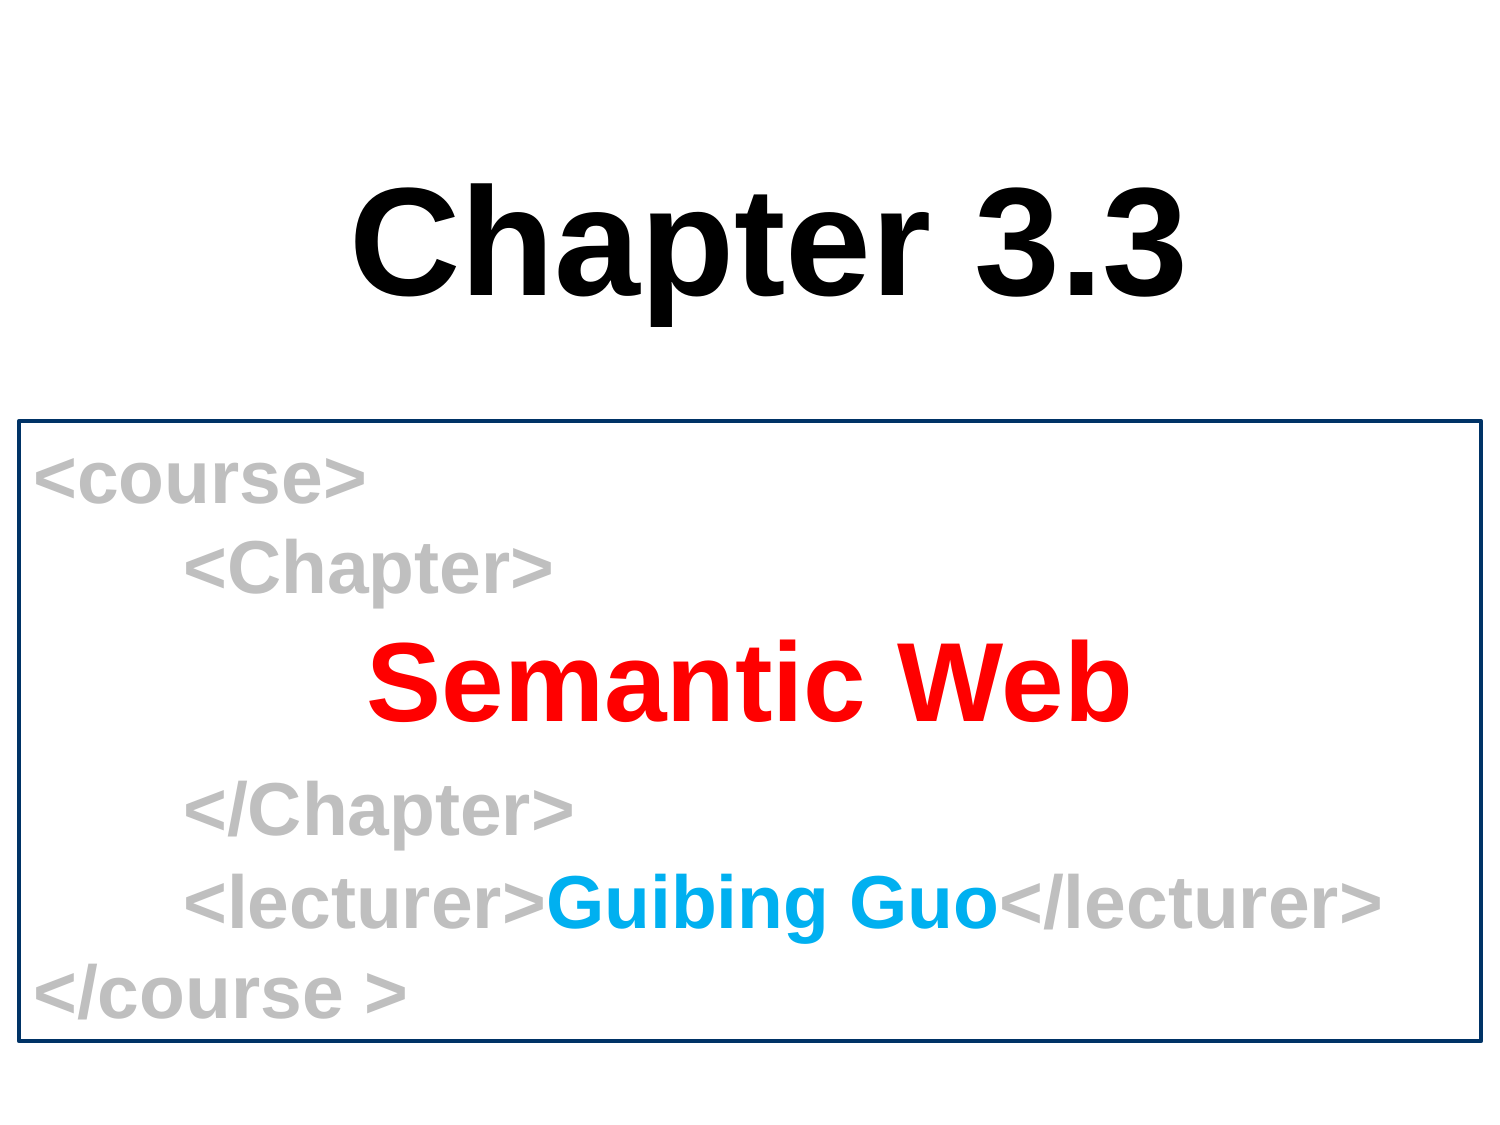

# Chapter 3.3
<course>
	<Chapter>
Semantic Web
	</Chapter>
	<lecturer>Guibing Guo</lecturer>
</course >